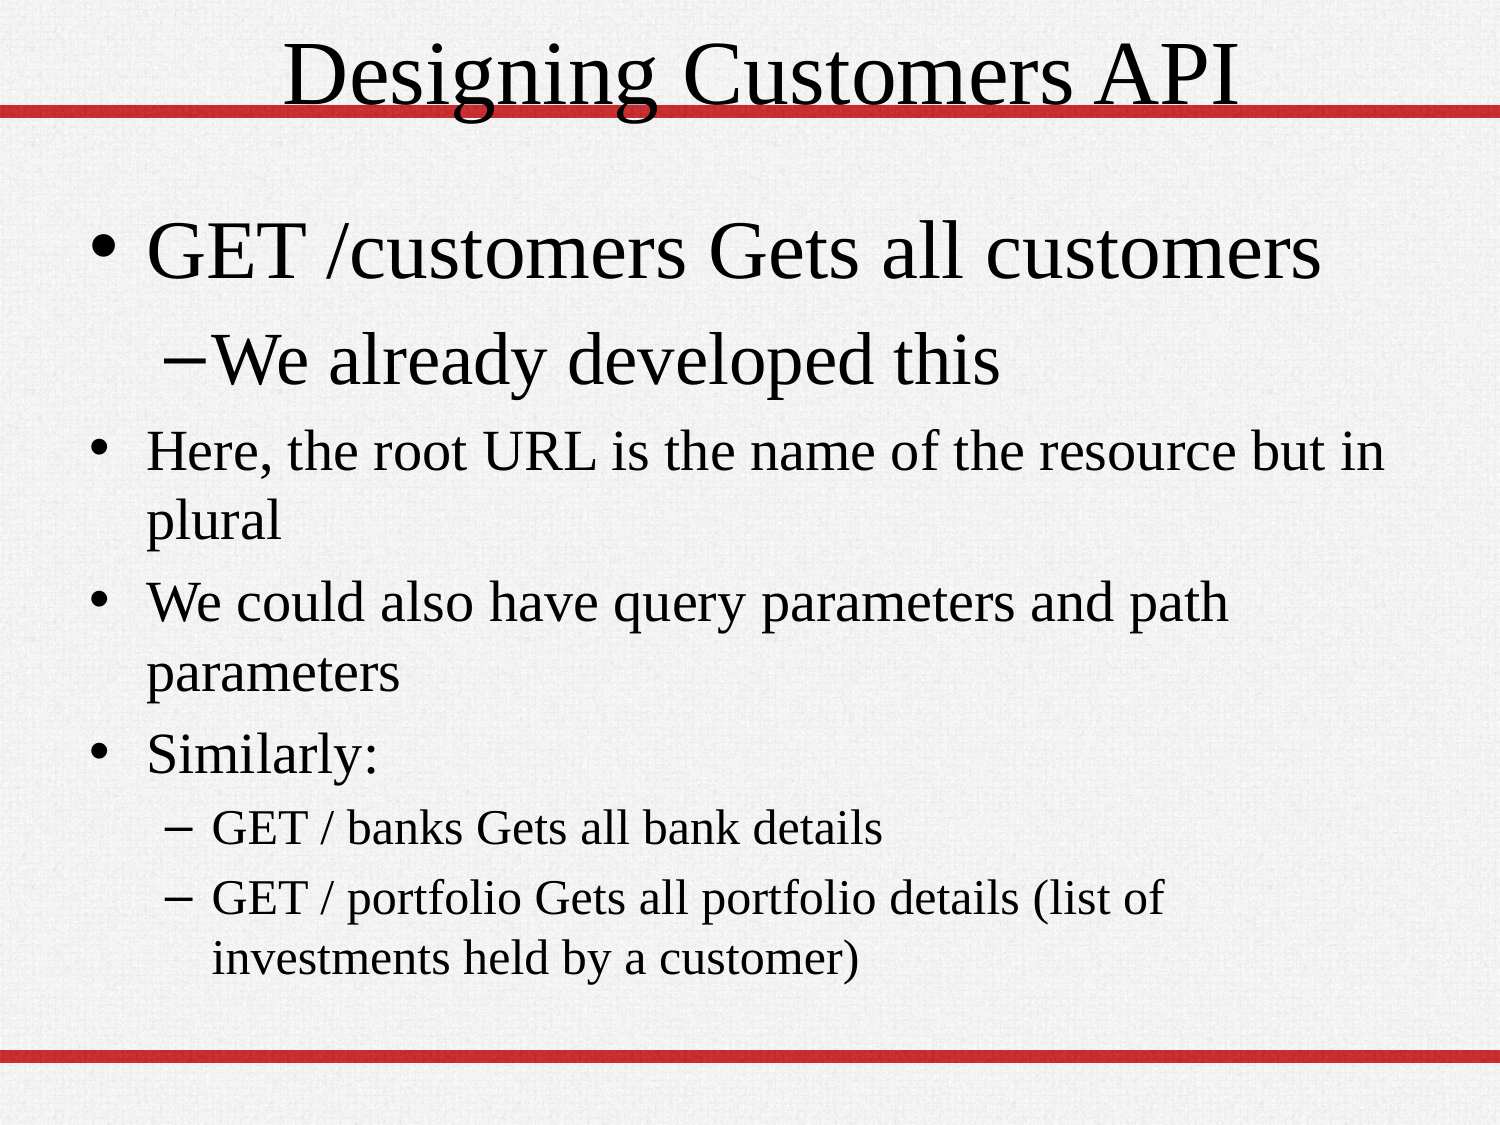

# Designing Customers API
GET /customers Gets all customers
We already developed this
Here, the root URL is the name of the resource but in plural
We could also have query parameters and path parameters
Similarly:
GET / banks Gets all bank details
GET / portfolio Gets all portfolio details (list of investments held by a customer)
38